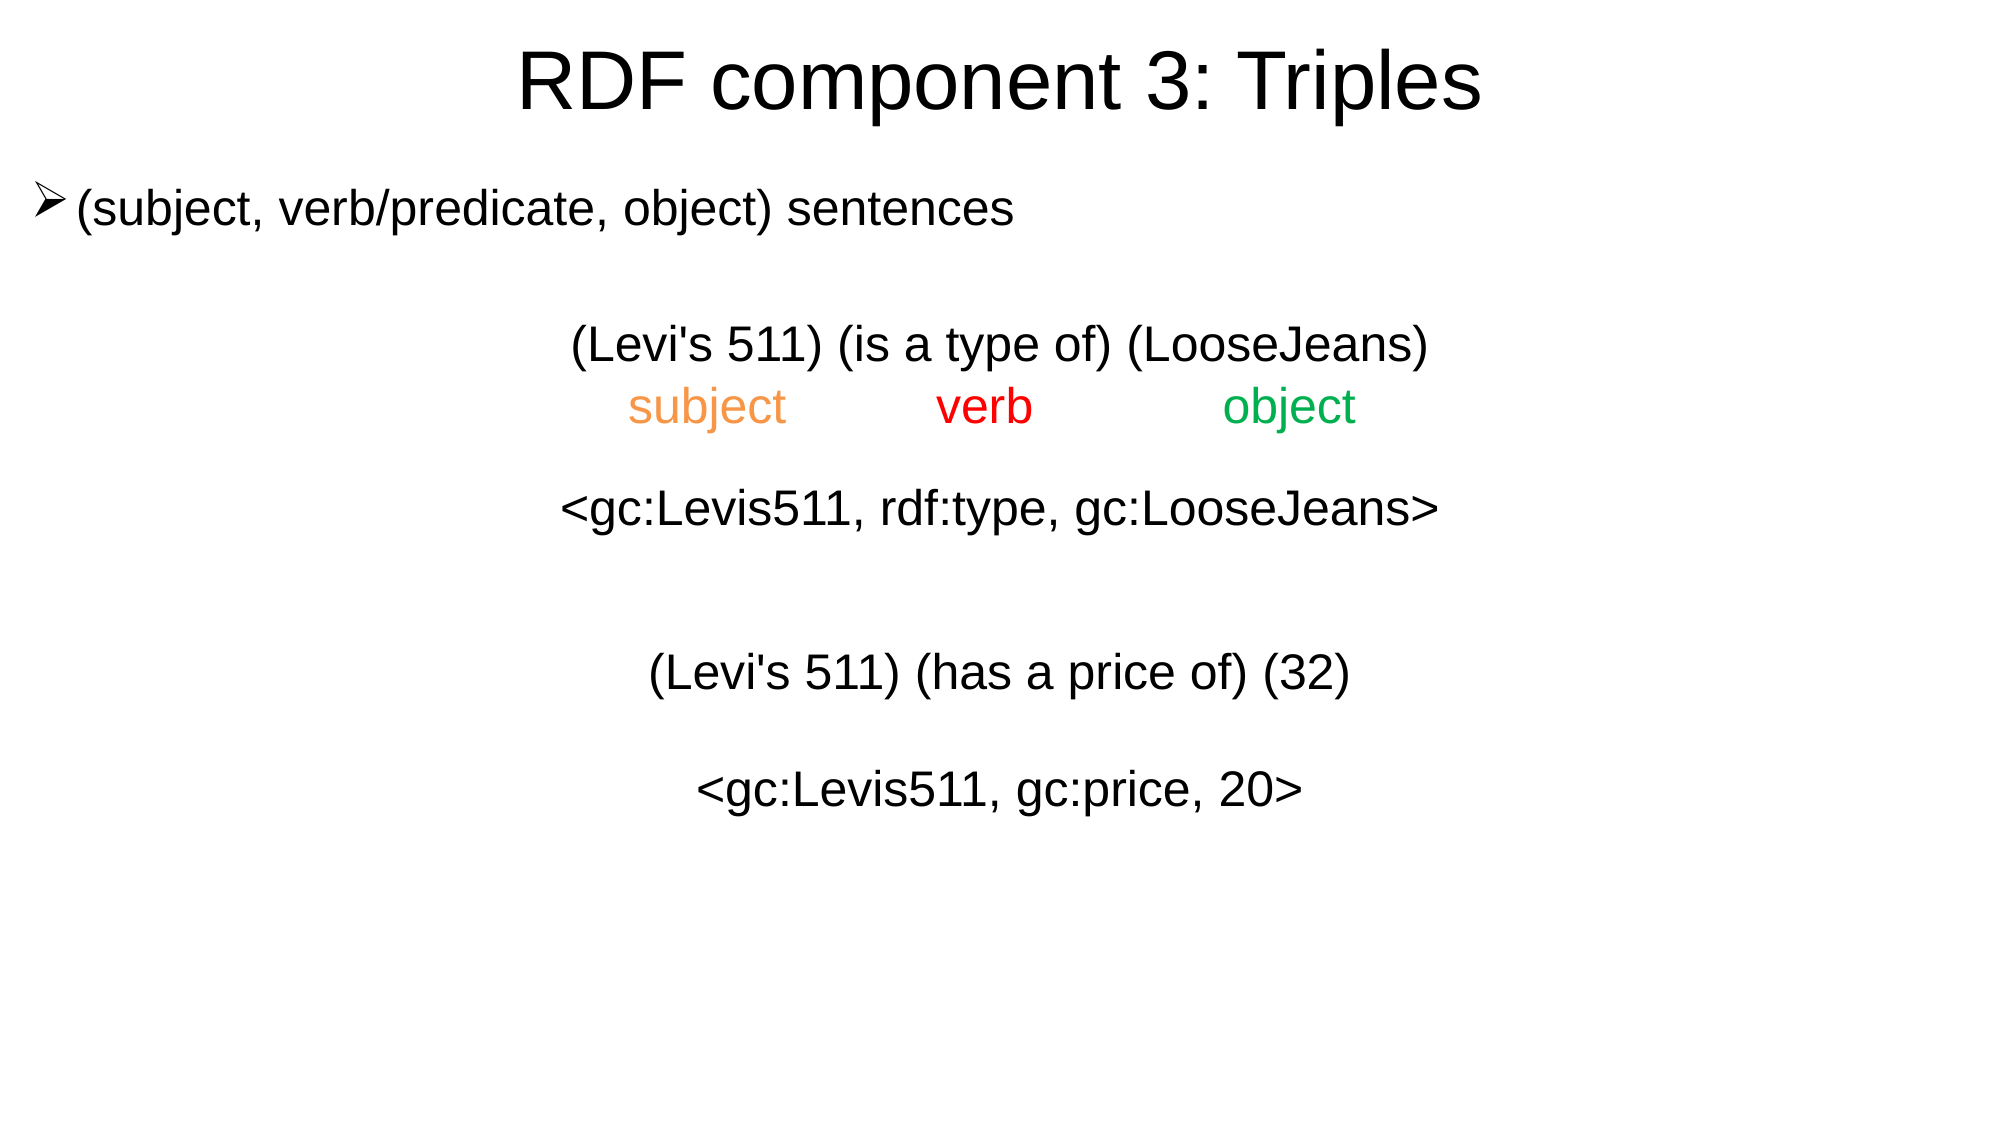

RDF component 3: Triples
(subject, verb/predicate, object) sentences
(Levi's 511) (is a type of) (LooseJeans)
subject
verb
object
<gc:Levis511, rdf:type, gc:LooseJeans>
(Levi's 511) (has a price of) (32)
<gc:Levis511, gc:price, 20>